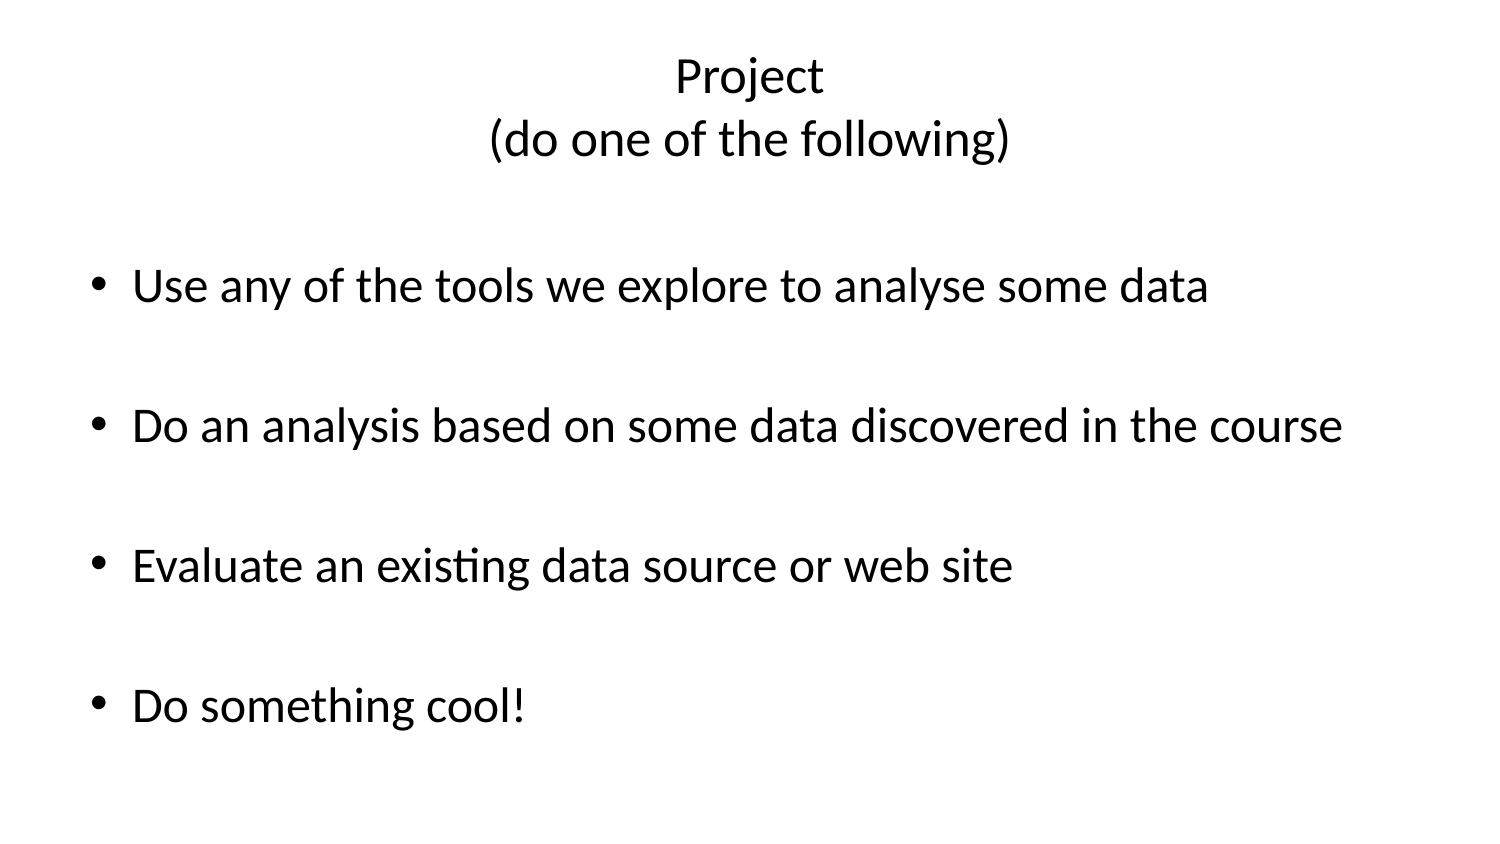

# Project (do one of the following)
Use any of the tools we explore to analyse some data

Do an analysis based on some data discovered in the course

Evaluate an existing data source or web site

Do something cool!